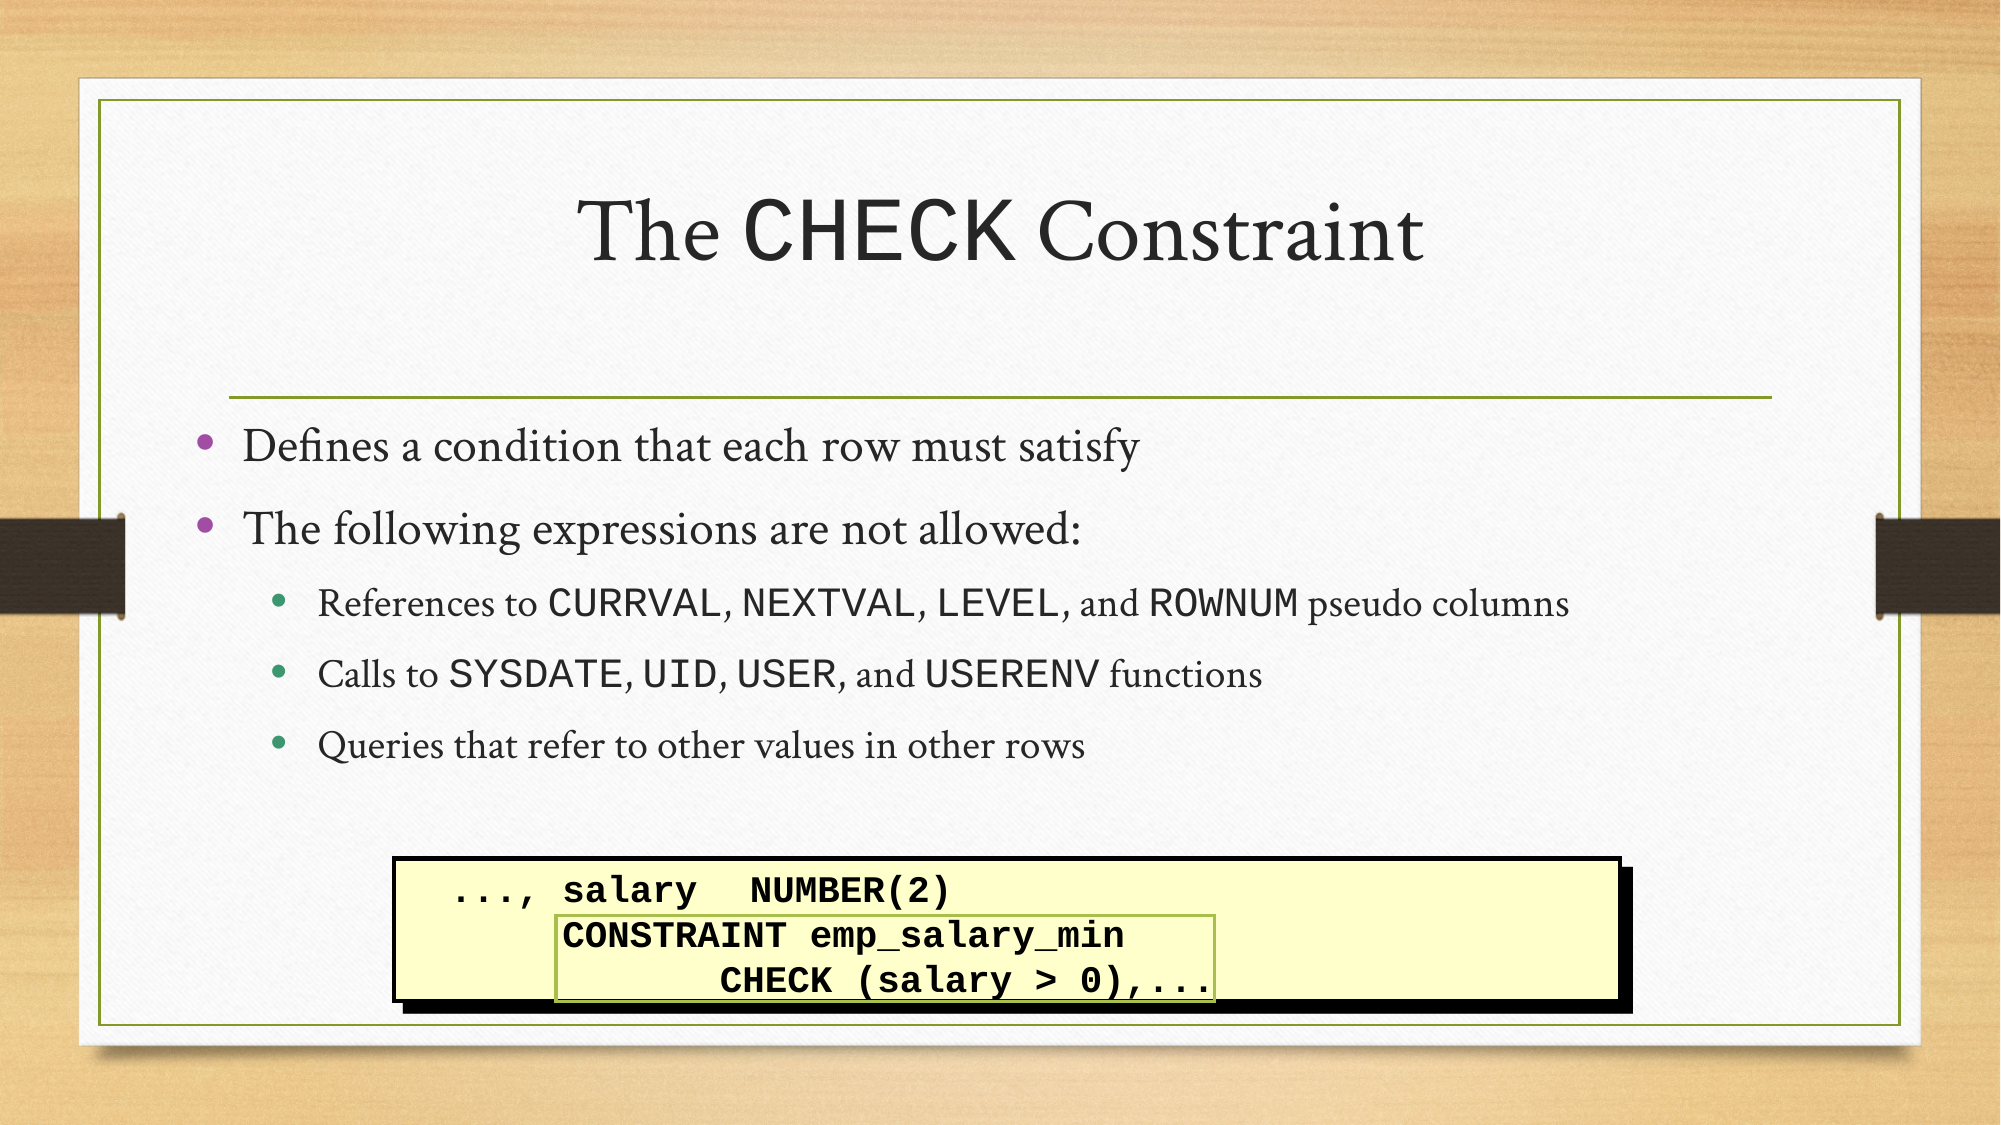

# The CHECK Constraint
Defines a condition that each row must satisfy
The following expressions are not allowed:
References to CURRVAL, NEXTVAL, LEVEL, and ROWNUM pseudo columns
Calls to SYSDATE, UID, USER, and USERENV functions
Queries that refer to other values in other rows

..., salary	NUMBER(2)
     CONSTRAINT emp_salary_min
            CHECK (salary > 0),...